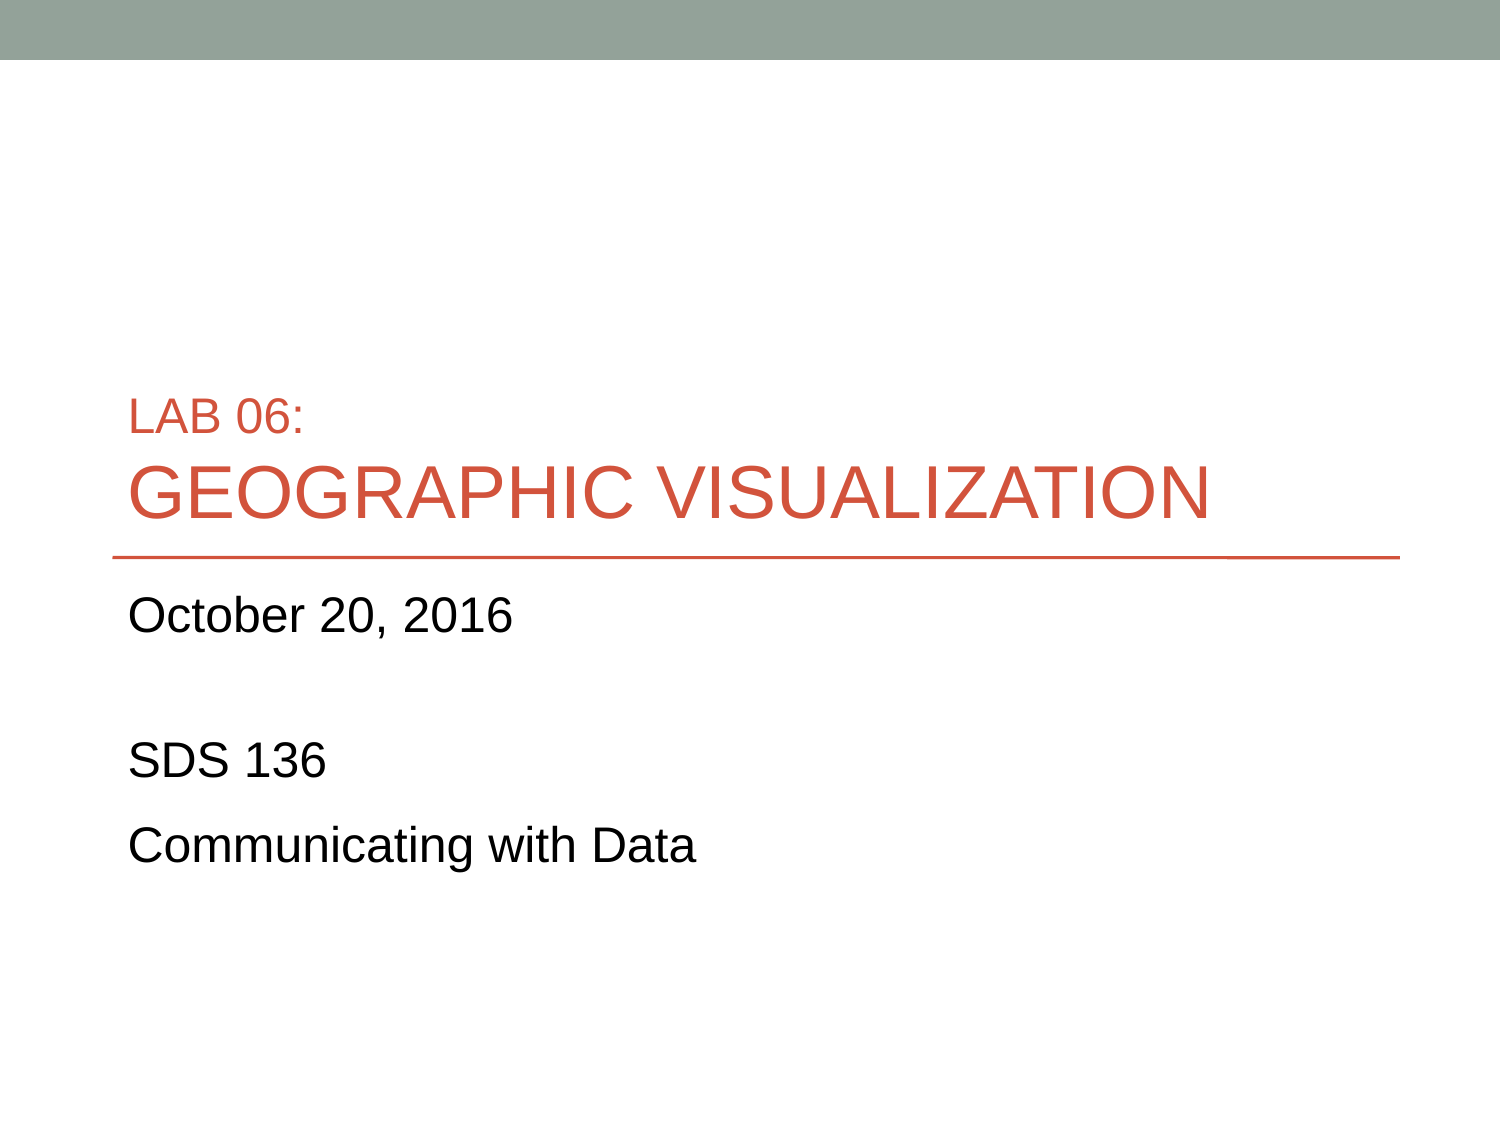

# LAB 06: GEOGRAPHIC VISUALIZATION
October 20, 2016
SDS 136
Communicating with Data